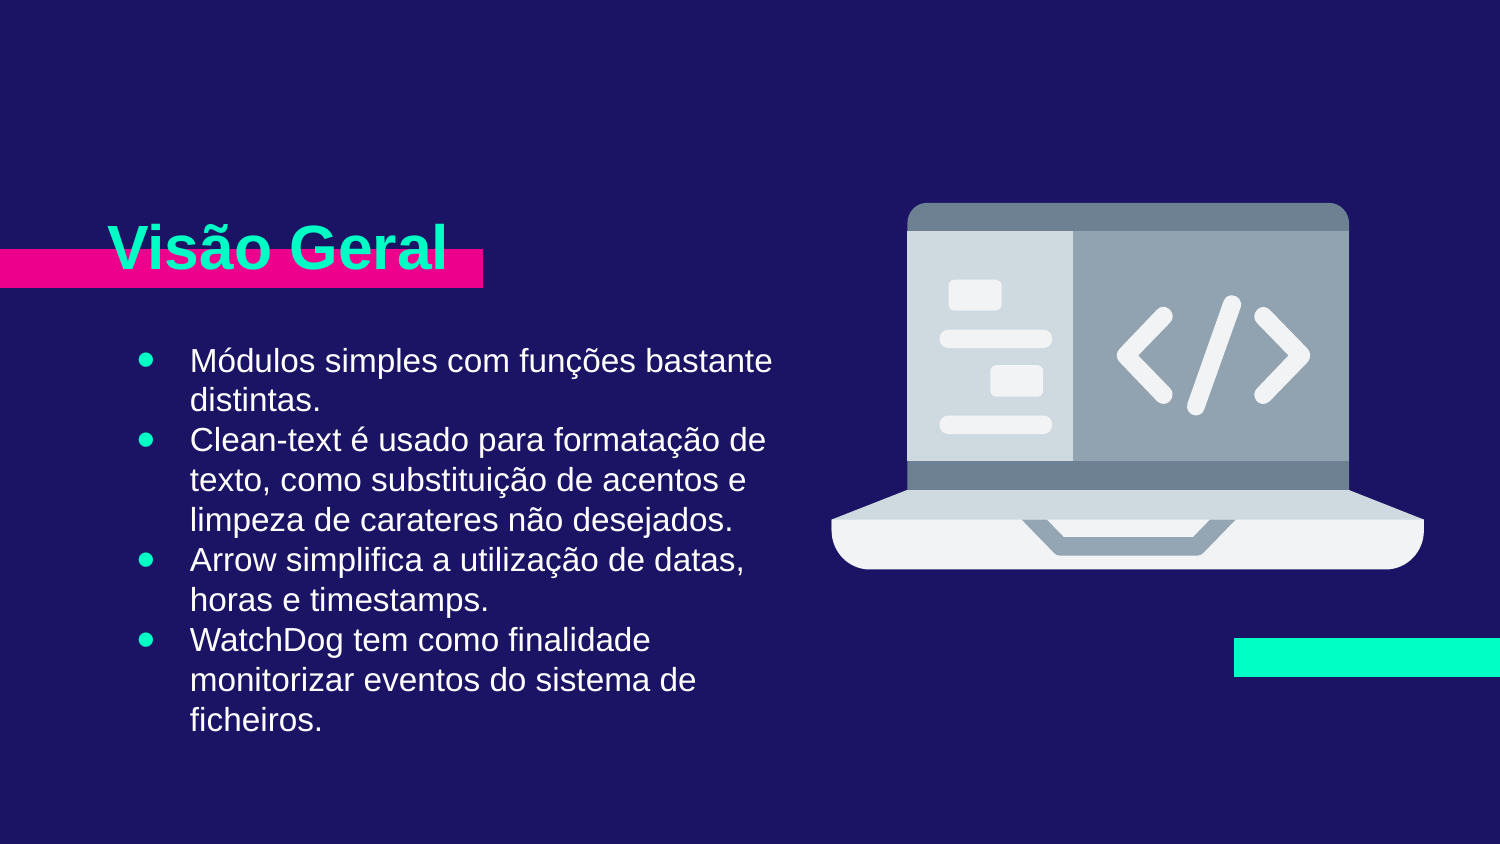

# Visão Geral

Módulos simples com funções bastante distintas.
Clean-text é usado para formatação de texto, como substituição de acentos e limpeza de carateres não desejados.
Arrow simplifica a utilização de datas, horas e timestamps.
WatchDog tem como finalidade monitorizar eventos do sistema de ficheiros.